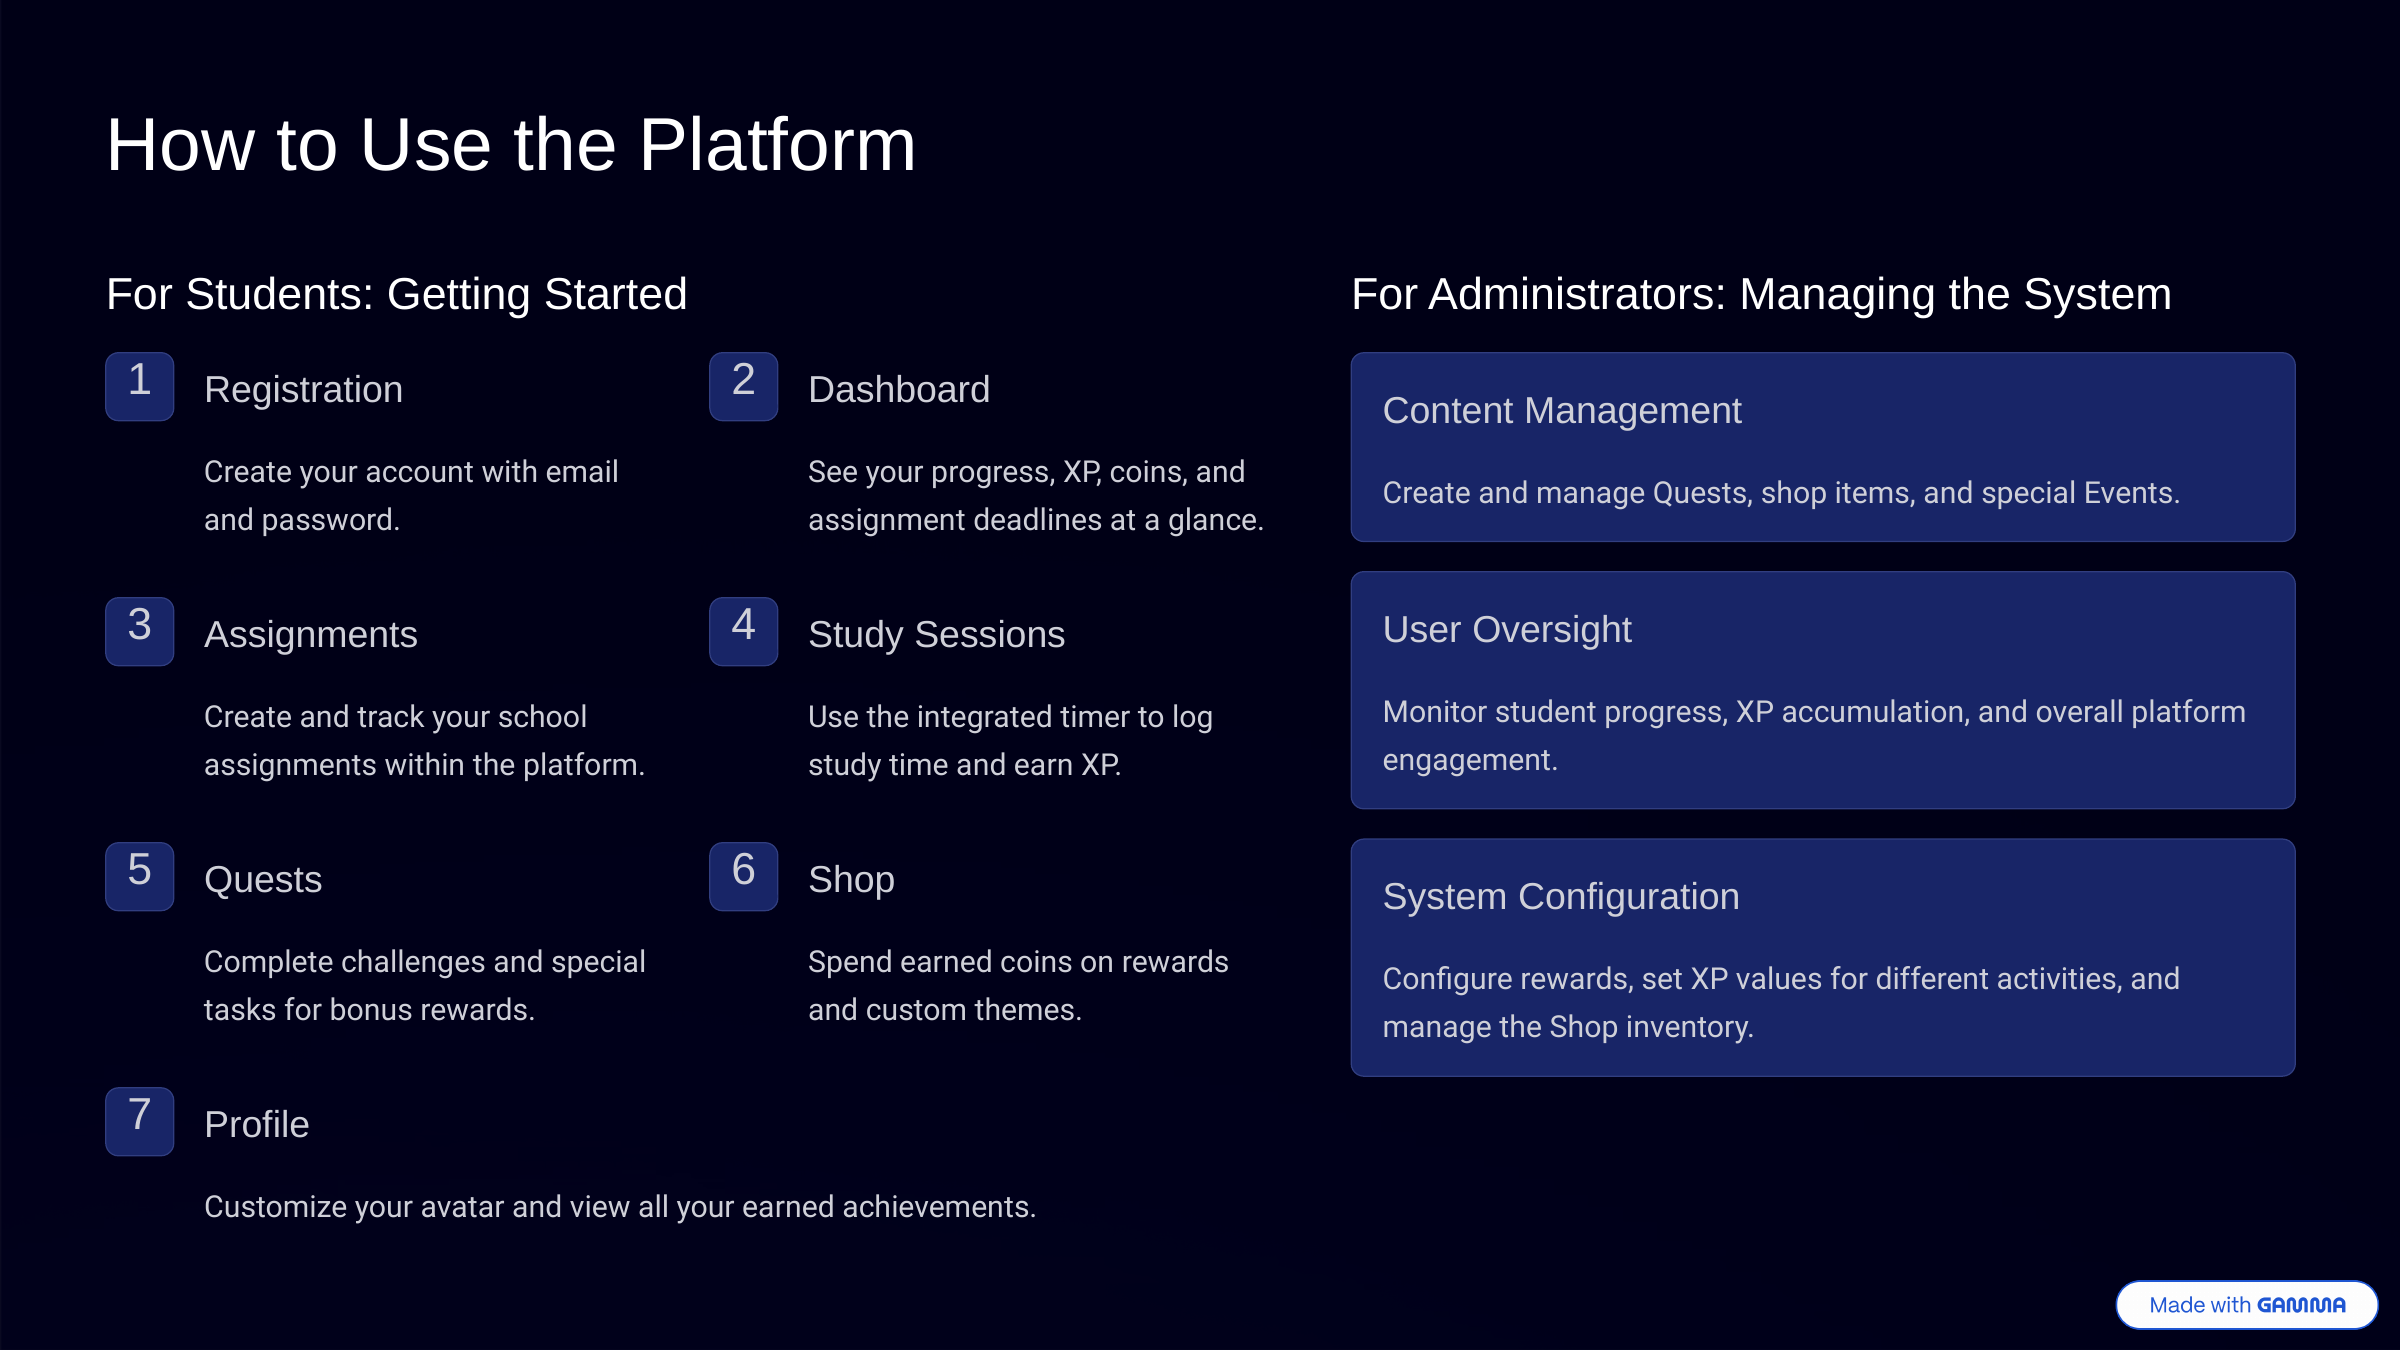

How to Use the Platform
For Students: Getting Started
For Administrators: Managing the System

1
2
Registration
Dashboard
Content Management
Create your account with email and password.
See your progress, XP, coins, and assignment deadlines at a glance.
Create and manage Quests, shop items, and special Events.

User Oversight
3
4
Assignments
Study Sessions
Monitor student progress, XP accumulation, and overall platform engagement.
Create and track your school assignments within the platform.
Use the integrated timer to log study time and earn XP.

5
6
Quests
Shop
System Configuration
Complete challenges and special tasks for bonus rewards.
Spend earned coins on rewards and custom themes.
Configure rewards, set XP values for different activities, and manage the Shop inventory.

7
Profile
Customize your avatar and view all your earned achievements.